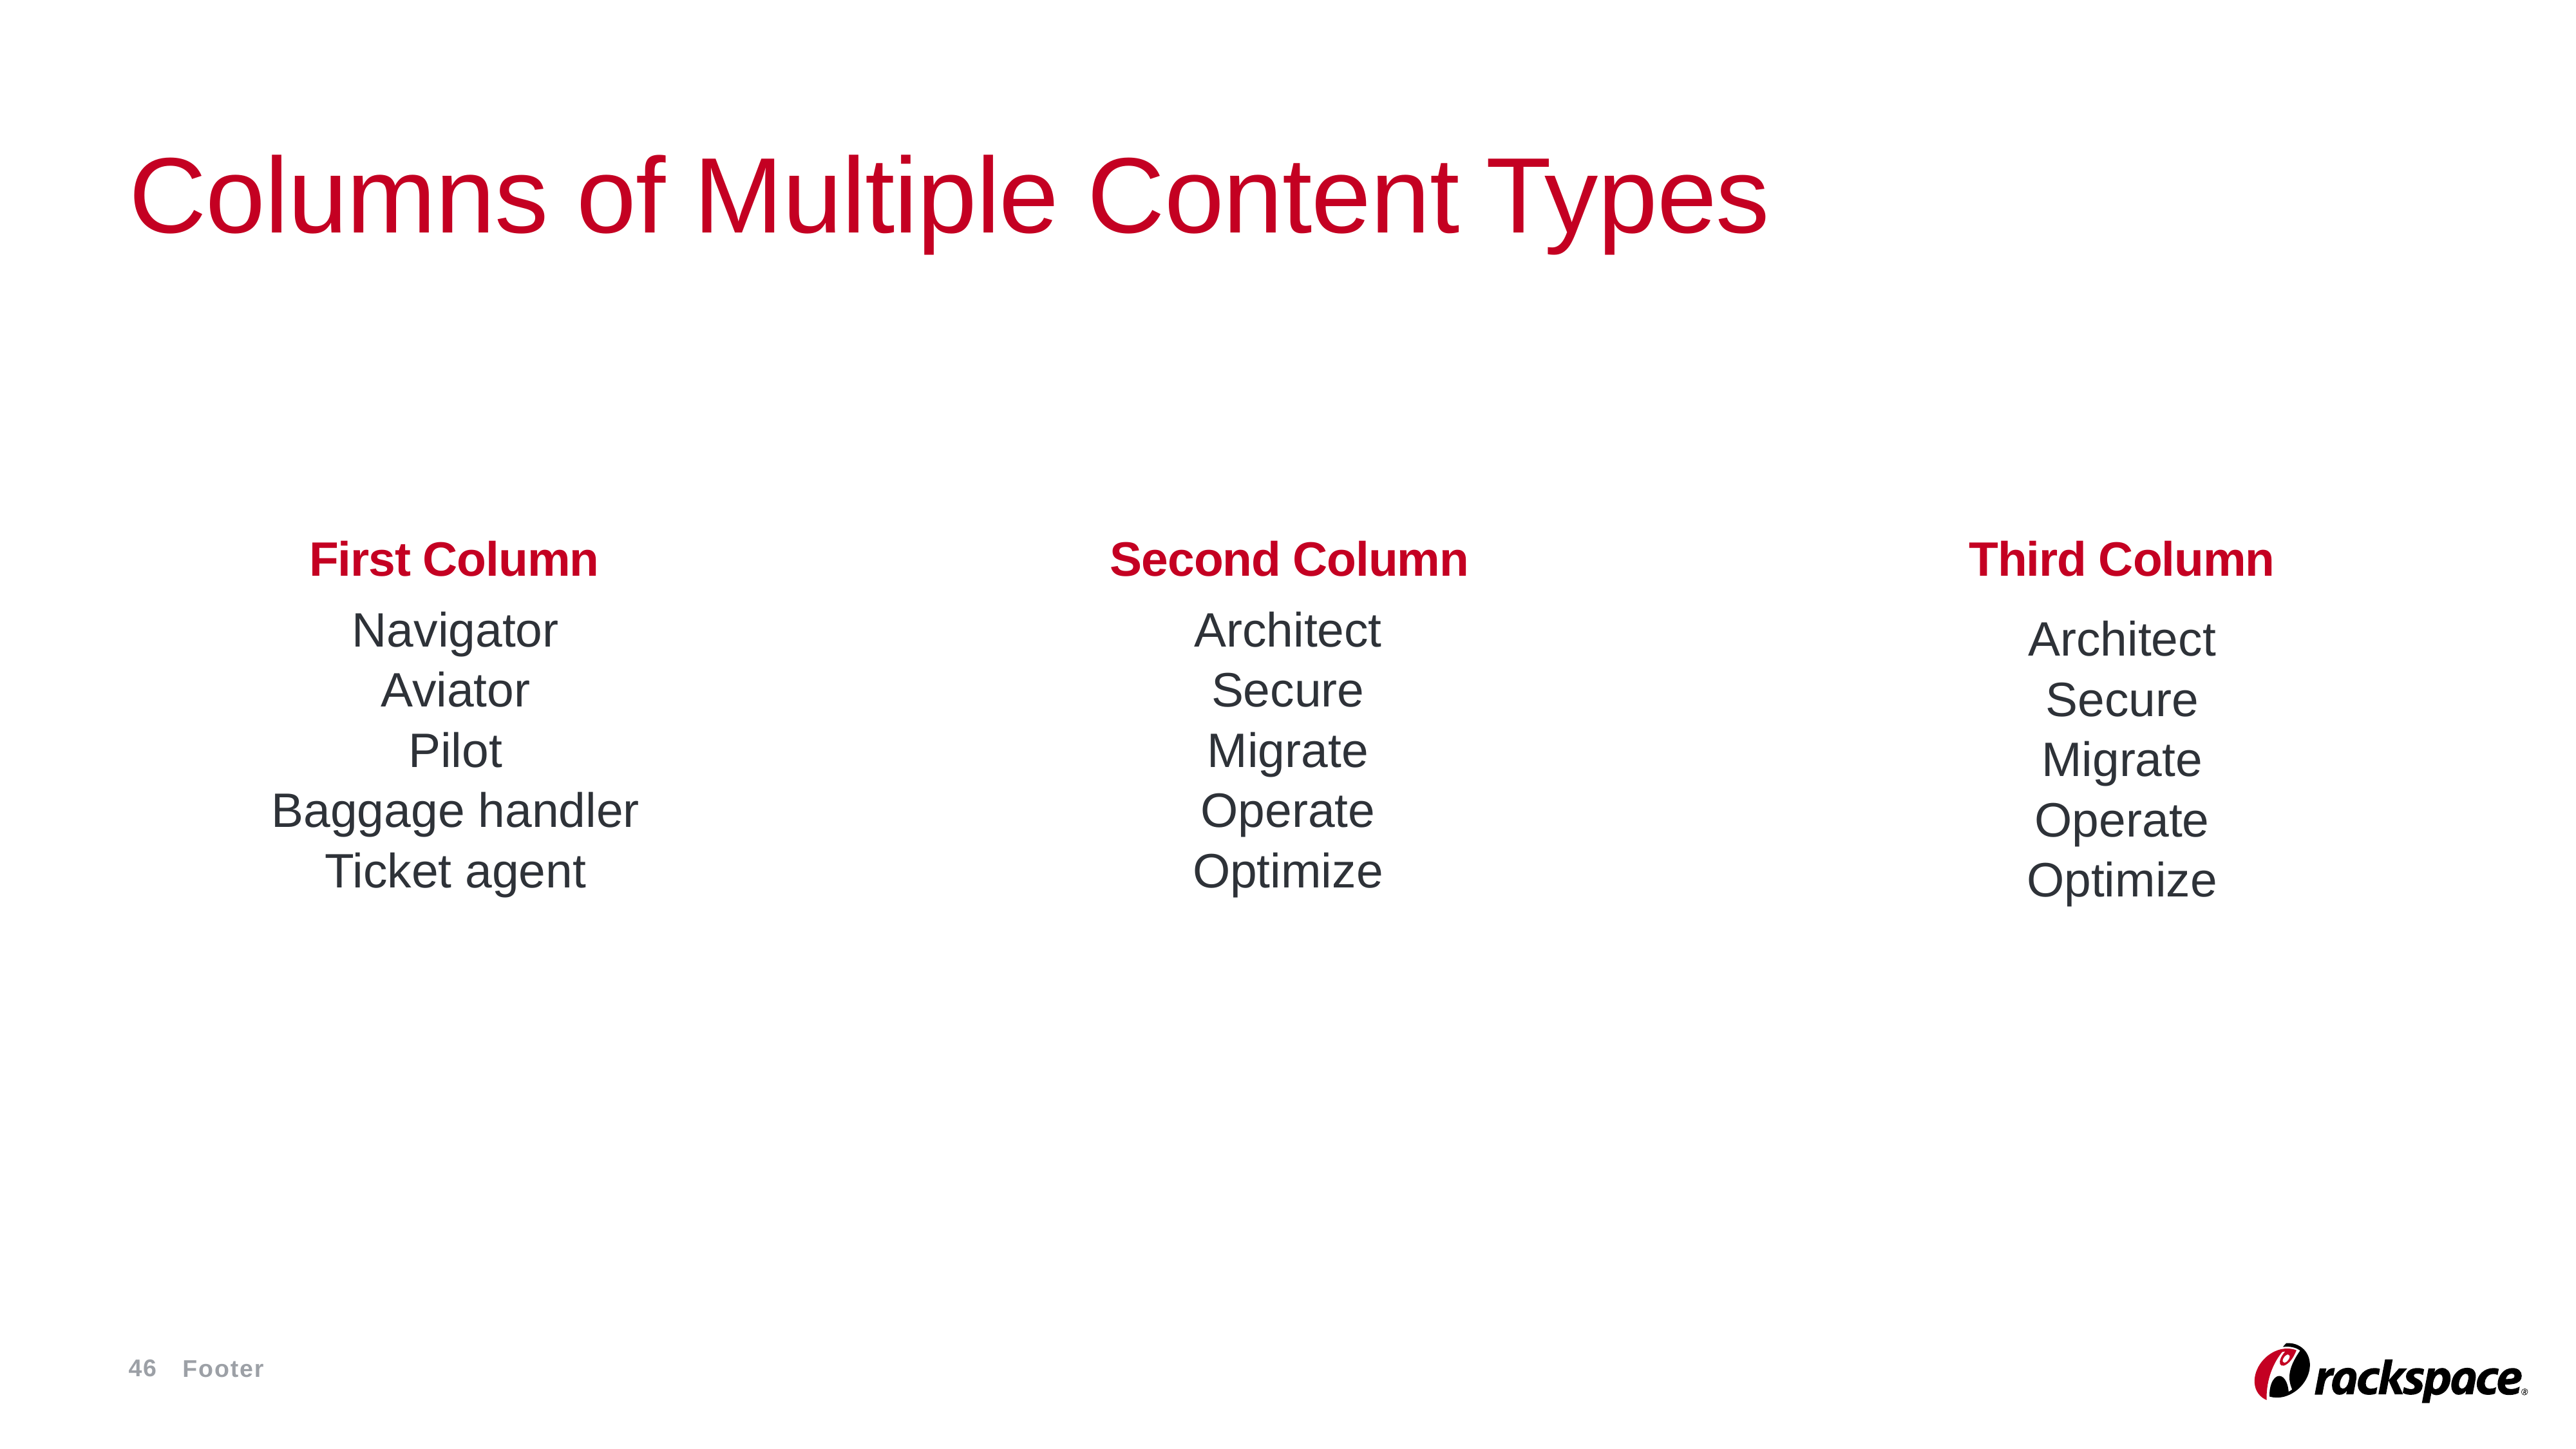

# Columns of Multiple Content Types
First Column
Second Column
Third Column
Navigator
Aviator
Pilot
Baggage handler
Ticket agent
Architect
Secure
Migrate
Operate
Optimize
Architect
Secure
Migrate
Operate
Optimize
46
Footer